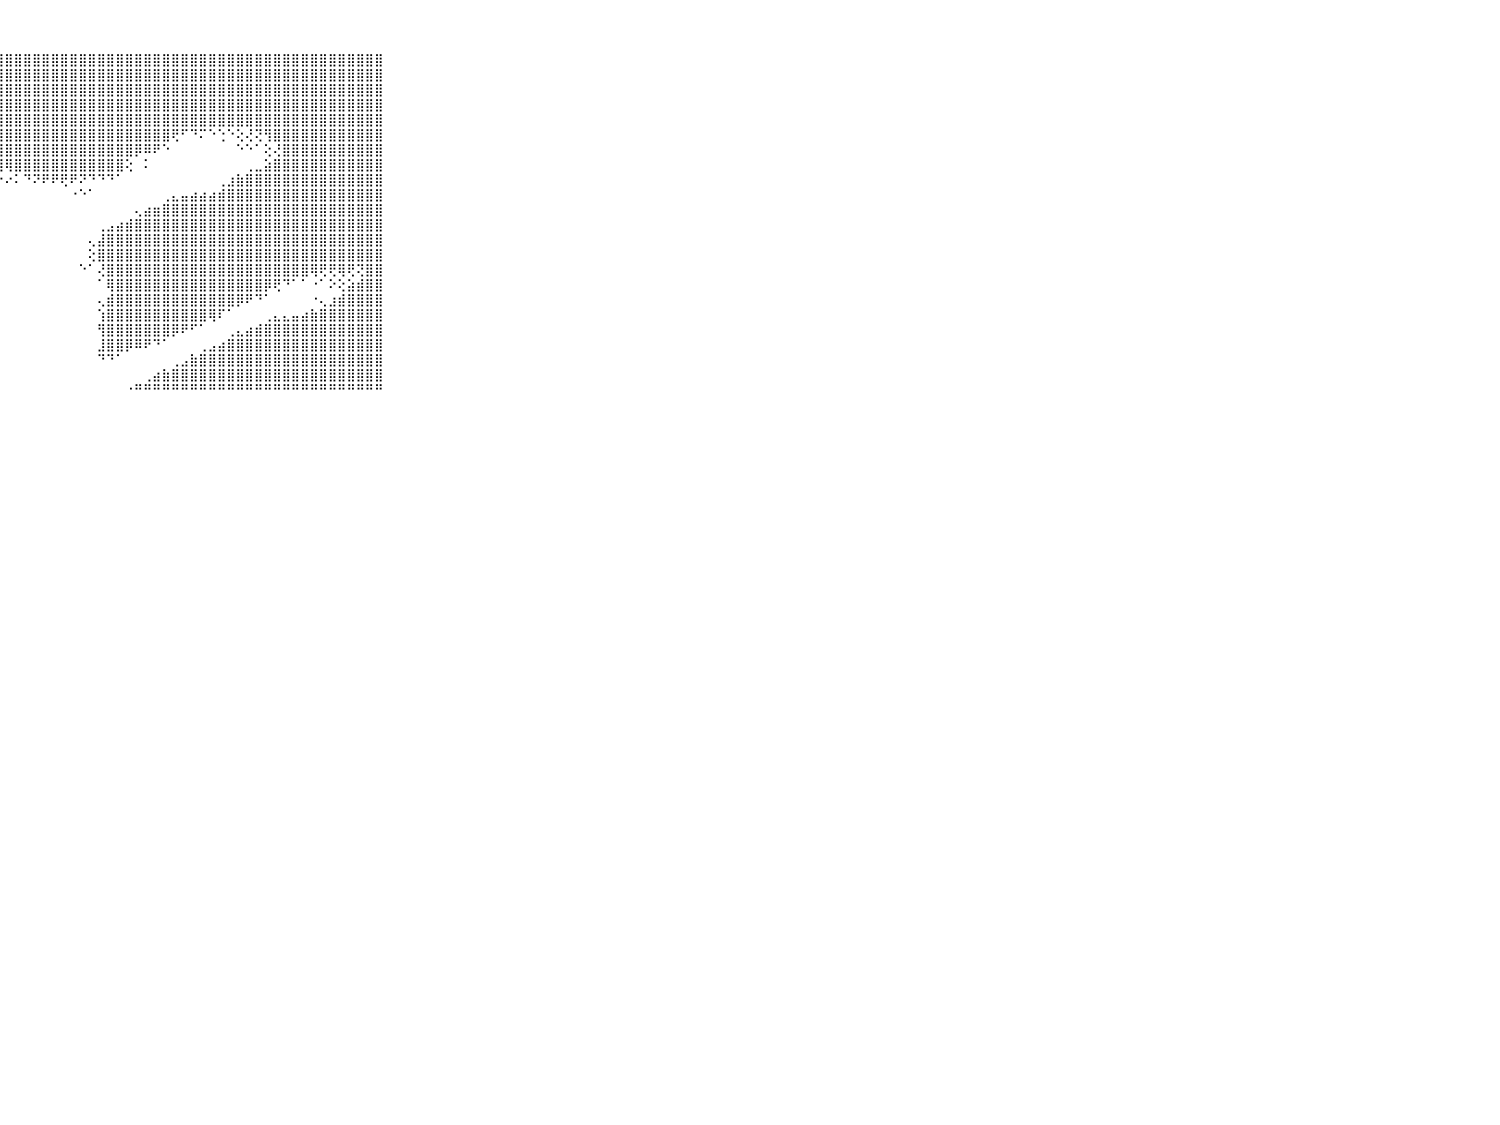

⠀⠀⠀⠀⠀⠀⠀⠀⠀⠀⠀⣿⣿⣿⣿⣿⣿⣿⣿⣿⣿⣿⣿⣿⣿⣿⣿⣿⣿⣿⣿⣿⣿⣿⣿⣿⣿⣿⣿⣿⣿⣿⣿⣿⣿⣿⣿⣿⣿⣿⣿⣿⣿⣿⣿⣿⣿⣿⣿⣿⣿⣿⣿⣿⣿⣿⣿⣿⣿⠀⠀⠀⠀⠀⠀⠀⠀⠀⠀⠀⠀
⠀⠀⠀⠀⠀⠀⠀⠀⠀⠀⠀⣿⣿⣿⣿⣿⣿⣿⣿⣿⣿⣿⣿⣿⣿⣿⣿⣿⣿⣿⣿⣿⣿⣿⣿⣿⣿⣿⣿⣿⣿⣿⣿⣿⣿⣿⣿⣿⣿⣿⣿⣿⣿⣿⣿⣿⣿⣿⣿⣿⣿⣿⣿⣿⣿⣿⣿⣿⣿⠀⠀⠀⠀⠀⠀⠀⠀⠀⠀⠀⠀
⠀⠀⠀⠀⠀⠀⠀⠀⠀⠀⠀⣿⣿⣿⣿⣿⣿⣿⣿⣿⣿⣿⣿⣿⣿⣿⣿⣿⣿⣿⣿⣿⣿⣿⣿⣿⣿⣿⣿⣿⣿⣿⣿⣿⣿⣿⣿⣿⣿⣿⣿⣿⣿⣿⣿⣿⣿⣿⣿⣿⣿⣿⣿⣿⣿⣿⣿⣿⣿⠀⠀⠀⠀⠀⠀⠀⠀⠀⠀⠀⠀
⠀⠀⠀⠀⠀⠀⠀⠀⠀⠀⠀⣿⣿⣿⣿⣿⣿⣿⣿⣿⣿⣿⣿⣿⣿⣿⣿⣿⣿⣿⣿⣿⣿⣿⣿⣿⣿⣿⣿⣿⣿⣿⣿⣿⣿⣿⣿⣿⣿⣿⣿⣿⣿⣿⣿⣿⣿⣿⣿⣿⣿⣿⣿⣿⣿⣿⣿⣿⣿⠀⠀⠀⠀⠀⠀⠀⠀⠀⠀⠀⠀
⠀⠀⠀⠀⠀⠀⠀⠀⠀⠀⠀⣿⣿⣿⣿⣿⣿⣿⣿⣿⣿⣿⣿⣿⣿⣿⣿⣿⣿⣿⣿⣿⣿⣿⣿⣿⣿⣿⣿⣿⣿⣿⣿⣿⣿⣿⣿⣿⣿⣿⣿⣿⣿⣿⣿⣿⣿⣿⣿⣿⣿⣿⣿⣿⣿⣿⣿⣿⣿⠀⠀⠀⠀⠀⠀⠀⠀⠀⠀⠀⠀
⠀⠀⠀⠀⠀⠀⠀⠀⠀⠀⠀⣿⣿⣿⣿⣿⣿⣿⣿⣿⣿⣿⣿⣿⣿⣿⣿⣿⣿⣿⣿⣿⣿⣿⣿⣿⣿⣿⣿⣿⣿⣿⣿⣿⣿⣿⢟⠋⠙⠍⠑⢑⠑⢕⢜⢝⢻⣿⣿⣿⣿⣿⣿⣿⣿⣿⣿⣿⣿⠀⠀⠀⠀⠀⠀⠀⠀⠀⠀⠀⠀
⠀⠀⠀⠀⠀⠀⠀⠀⠀⠀⠀⣿⣿⣿⣿⣿⣿⣿⣿⣿⣿⣿⣿⣿⣿⣿⣿⣿⣿⣿⣿⣿⣿⣿⣿⣿⣿⣿⣿⣿⣿⣿⡿⠿⠟⠑⠀⠀⠀⠀⠀⠀⠀⠑⠑⠁⢕⢜⣿⣿⣿⣿⣿⣿⣿⣿⣿⣿⣿⠀⠀⠀⠀⠀⠀⠀⠀⠀⠀⠀⠀
⠀⠀⠀⠀⠀⠀⠀⠀⠀⠀⠀⣿⣿⣿⣿⣿⣿⣿⣿⣿⣿⣿⣿⣿⣿⣿⣿⢿⢿⣿⣿⣿⣿⣿⣿⣿⣿⣿⣿⣿⣿⢕⠀⠅⠀⠀⠀⠀⠀⠀⠀⠀⠀⠀⢀⣀⣵⣿⣿⣿⣿⣿⣿⣿⣿⣿⣿⣿⣿⠀⠀⠀⠀⠀⠀⠀⠀⠀⠀⠀⠀
⠀⠀⠀⠀⠀⠀⠀⠀⠀⠀⠀⣿⣿⣿⣿⣿⣿⣿⣿⣿⡿⠟⠟⠙⠉⠁⠑⠑⠔⠅⠙⠝⠟⠟⢟⠟⠝⠙⠙⠙⠁⠀⠀⠀⠀⠀⠀⠀⠀⠀⠀⢀⣰⣷⣿⣿⣿⣿⣿⣿⣿⣿⣿⣿⣿⣿⣿⣿⣿⠀⠀⠀⠀⠀⠀⠀⠀⠀⠀⠀⠀
⠀⠀⠀⠀⠀⠀⠀⠀⠀⠀⠀⣿⣿⣿⣿⣿⡿⠟⠙⠁⠀⠀⠀⠀⠀⠀⠀⠀⠀⠀⠀⠀⠀⠀⠀⠐⠑⠁⠀⠀⠀⠀⠀⠀⠀⢀⣄⣤⣴⣴⣴⣾⣿⣿⣿⣿⣿⣿⣿⣿⣿⣿⣿⣿⣿⣿⣿⣿⣿⠀⠀⠀⠀⠀⠀⠀⠀⠀⠀⠀⠀
⠀⠀⠀⠀⠀⠀⠀⠀⠀⠀⠀⣿⣿⣿⣿⡏⠀⠀⠀⠀⠀⠀⠀⠀⠀⠀⠀⠀⠀⠀⠀⠀⠀⠀⠀⠀⠀⠀⠀⠀⠀⠀⢄⣴⣶⣿⣿⣿⣿⣿⣿⣿⣿⣿⣿⣿⣿⣿⣿⣿⣿⣿⣿⣿⣿⣿⣿⣿⣿⠀⠀⠀⠀⠀⠀⠀⠀⠀⠀⠀⠀
⠀⠀⠀⠀⠀⠀⠀⠀⠀⠀⠀⣿⣿⡿⠟⠑⠀⠀⠀⠀⠀⠀⠀⠀⠀⠀⠀⠀⠀⠀⠀⠀⠀⠀⠀⠀⠀⠀⢀⣠⣴⣾⣿⣿⣿⣿⣿⣿⣿⣿⣿⣿⣿⣿⣿⣿⣿⣿⣿⣿⣿⣿⣿⣿⣿⣿⣿⣿⣿⠀⠀⠀⠀⠀⠀⠀⠀⠀⠀⠀⠀
⠀⠀⠀⠀⠀⠀⠀⠀⠀⠀⠀⠿⠋⠁⠀⠀⠀⠀⠀⠀⠀⠀⠀⠀⠀⠀⠀⠀⠀⠀⠀⠀⠀⠀⠀⠀⠀⢄⣼⣿⣿⣿⣿⣿⣿⣿⣿⣿⣿⣿⣿⣿⣿⣿⣿⣿⣿⣿⣿⣿⣿⣿⣿⣿⣿⣿⣿⣿⣿⠀⠀⠀⠀⠀⠀⠀⠀⠀⠀⠀⠀
⠀⠀⠀⠀⠀⠀⠀⠀⠀⠀⠀⠀⠀⠀⠀⠀⠀⠀⠀⠀⠀⠀⠀⠀⠀⠀⠀⠀⠀⠀⠀⠀⠀⠀⠀⠀⠀⢕⣿⣿⣿⣿⣿⣿⣿⣿⣿⣿⣿⣿⣿⣿⣿⣿⣿⣿⣿⣿⣿⣿⣿⣿⣿⣿⣿⣿⣿⣿⣿⠀⠀⠀⠀⠀⠀⠀⠀⠀⠀⠀⠀
⠀⠀⠀⠀⠀⠀⠀⠀⠀⠀⠀⠀⠀⠀⠀⠀⠀⠀⠀⠀⠀⠀⠀⠀⠀⠀⠀⠀⠀⠀⠀⠀⠀⠀⠀⠀⠑⠁⢜⣿⣿⣿⣿⣿⣿⣿⣿⣿⣿⣿⣿⣿⣿⣿⣿⣿⣿⣿⣿⣿⣿⢿⢟⢟⢿⢟⢝⣿⣿⠀⠀⠀⠀⠀⠀⠀⠀⠀⠀⠀⠀
⠀⠀⠀⠀⠀⠀⠀⠀⠀⠀⠀⠀⠀⠀⠀⠀⠀⠀⠀⠀⠀⠀⠀⠀⠀⠀⠀⠀⠀⠀⠀⠀⠀⠀⠀⠀⠀⠀⠁⢿⣿⣿⣿⣿⣿⣿⣿⣿⣿⣿⣿⣿⣿⣿⣿⣿⡿⢟⠙⠁⠁⠐⠁⠕⢕⣵⣾⣿⣿⠀⠀⠀⠀⠀⠀⠀⠀⠀⠀⠀⠀
⠀⠀⠀⠀⠀⠀⠀⠀⠀⠀⠀⠀⠀⠀⠀⠀⠀⠀⠀⠀⠀⠀⠀⠀⠀⠀⠀⠀⠀⠀⠀⠀⠀⠀⠀⠀⠀⠀⢄⣾⣿⣿⣿⣿⣿⣿⣿⣿⣿⣿⣿⣿⣿⡿⠟⠙⠁⠀⠀⠀⠀⠐⢄⣰⣾⣿⣿⣿⣿⠀⠀⠀⠀⠀⠀⠀⠀⠀⠀⠀⠀
⠀⠀⠀⠀⠀⠀⠀⠀⠀⠀⠀⠀⠀⠀⠀⠀⠀⠀⠀⠀⠀⠀⠀⠀⠀⠀⠀⠀⠀⠀⠀⠀⠀⠀⠀⠀⠀⠀⢱⣿⣿⣿⣿⣿⣿⣿⣿⣿⣿⣿⢿⠏⠁⠀⠀⠀⢀⣄⣄⣤⣴⣷⣿⣿⣿⣿⣿⣿⣿⠀⠀⠀⠀⠀⠀⠀⠀⠀⠀⠀⠀
⠀⠀⠀⠀⠀⠀⠀⠀⠀⠀⠀⠀⠀⠀⠀⠀⠀⠀⠀⠀⠀⠀⠀⠀⠀⠀⠀⠀⠀⠀⠀⠀⠀⠀⠀⠀⠀⠀⢻⣿⣿⣿⣿⣿⣿⣿⡿⠟⠋⠁⠀⠀⢀⣄⣴⣾⣿⣿⣿⣿⣿⣿⣿⣿⣿⣿⣿⣿⣿⠀⠀⠀⠀⠀⠀⠀⠀⠀⠀⠀⠀
⠀⠀⠀⠀⠀⠀⠀⠀⠀⠀⠀⠀⠀⠀⠀⠀⠀⠀⠀⠀⠀⢀⣄⣴⣶⣷⡔⠀⠀⠀⠀⠀⠀⠀⠀⠀⠀⠀⣸⣿⣿⡿⠿⠟⠙⠁⠀⠀⠀⢀⣠⣴⣿⣿⣿⣿⣿⣿⣿⣿⣿⣿⣿⣿⣿⣿⣿⣿⣿⠀⠀⠀⠀⠀⠀⠀⠀⠀⠀⠀⠀
⠀⠀⠀⠀⠀⠀⠀⠀⠀⠀⠀⠀⠀⠀⠀⠀⢀⣠⣶⣷⣿⣿⣿⣿⣿⣿⠕⠀⠀⠀⠀⠀⠀⠀⠀⠀⠀⠀⠙⠙⠁⠀⠀⠀⠀⠀⢀⣠⣷⣿⣿⣿⣿⣿⣿⣿⣿⣿⣿⣿⣿⣿⣿⣿⣿⣿⣿⣿⣿⠀⠀⠀⠀⠀⠀⠀⠀⠀⠀⠀⠀
⠀⠀⠀⠀⠀⠀⠀⠀⠀⠀⠀⠀⠀⠀⣄⣴⣾⣿⣿⣿⣿⣿⣿⣿⣿⡟⠀⠀⠀⠀⠀⠀⠀⠀⠀⠀⠀⠀⠀⠀⠀⠀⠀⢀⣴⣷⣿⣿⣿⣿⣿⣿⣿⣿⣿⣿⣿⣿⣿⣿⣿⣿⣿⣿⣿⣿⣿⣿⣿⠀⠀⠀⠀⠀⠀⠀⠀⠀⠀⠀⠀
⠀⠀⠀⠀⠀⠀⠀⠀⠀⠀⠀⠀⠀⠘⠛⠛⠛⠛⠛⠛⠛⠛⠛⠛⠛⠁⠀⠀⠀⠀⠀⠀⠀⠀⠀⠀⠀⠀⠀⠀⠀⠐⠛⠛⠛⠛⠛⠛⠛⠛⠛⠛⠛⠛⠛⠛⠛⠛⠛⠛⠛⠛⠛⠛⠛⠛⠛⠛⠛⠀⠀⠀⠀⠀⠀⠀⠀⠀⠀⠀⠀